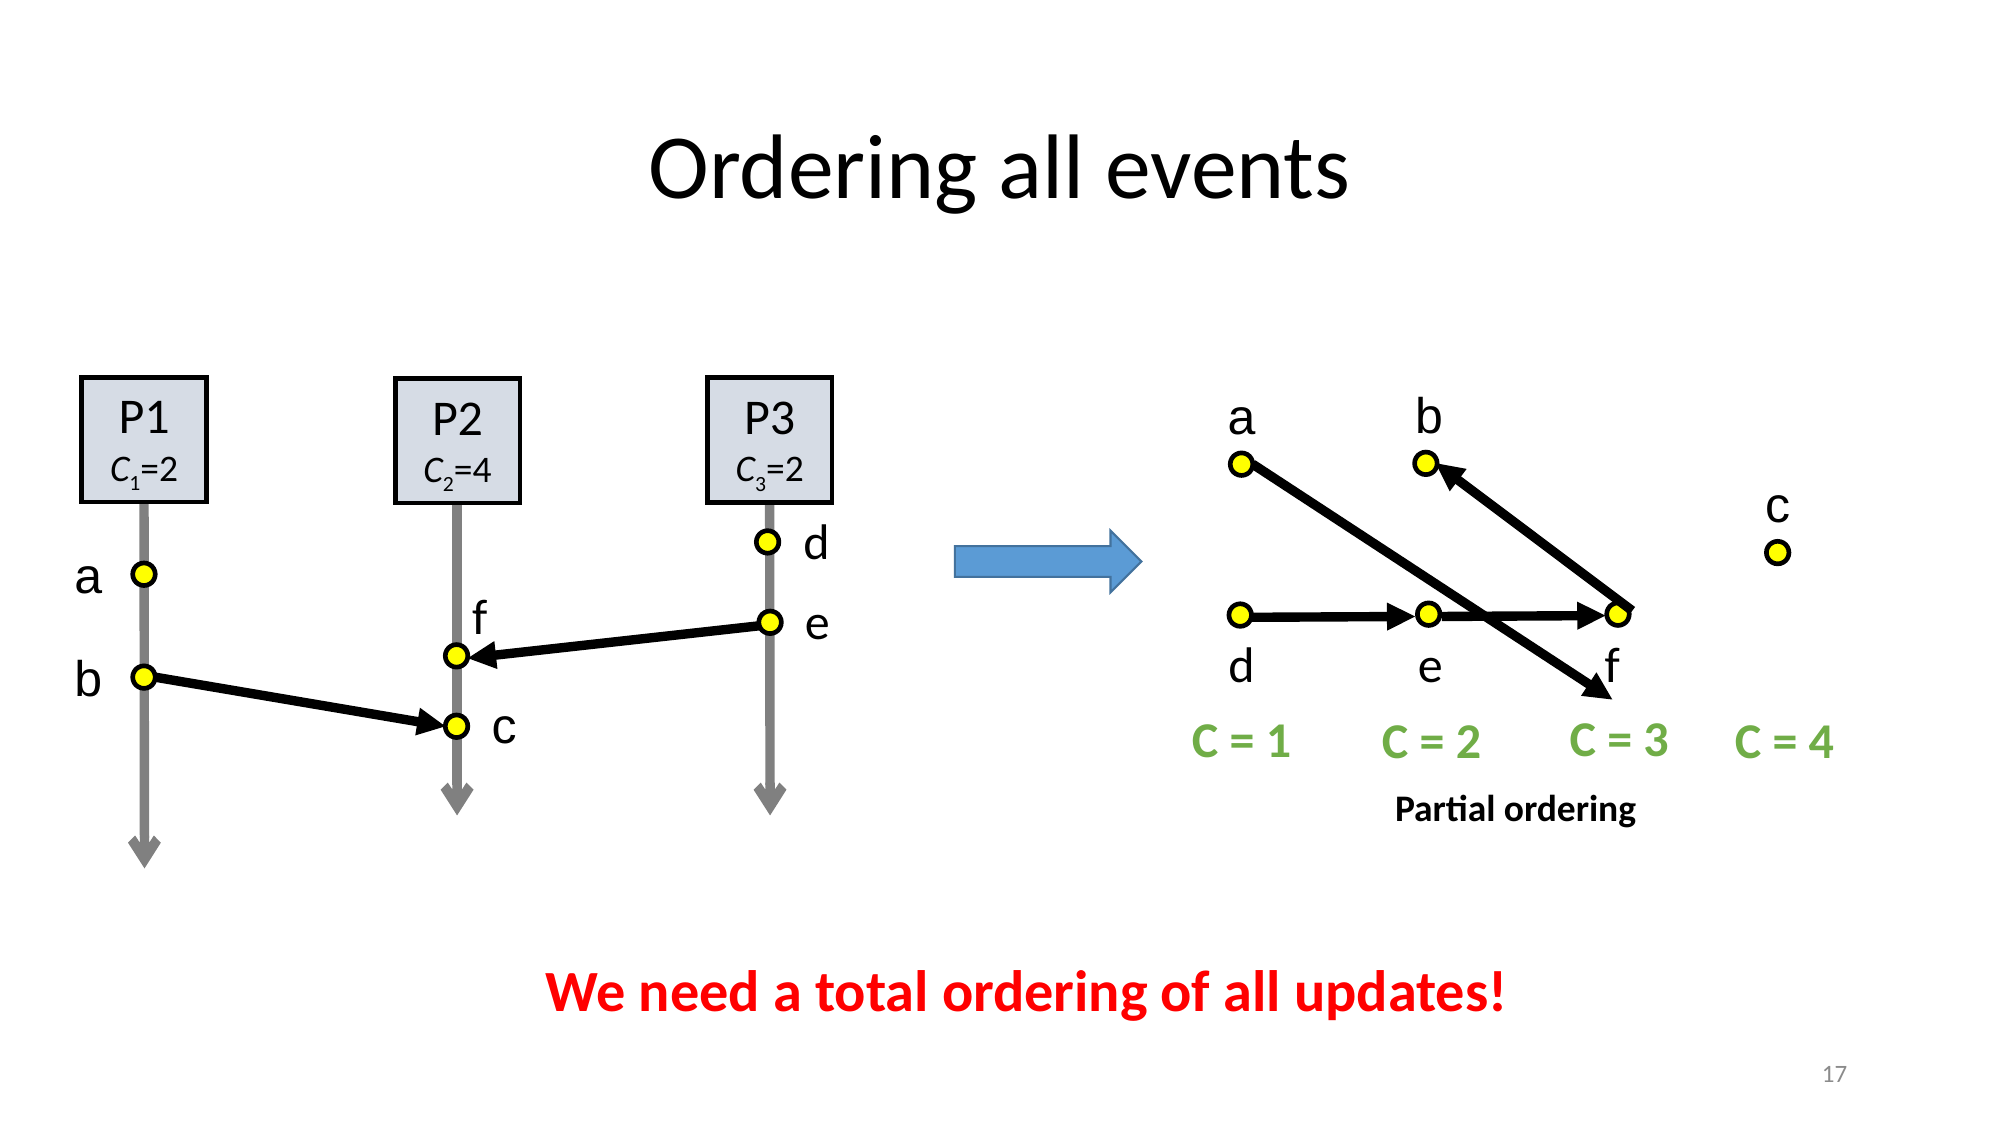

# Ordering all events
b
P1
C1=2
a
P3
C3=2
P2
C2=4

c
d

a

f
e

e
f
d
b

c
C = 3
C = 1
C = 4
C = 2

Partial ordering
We need a total ordering of all updates!
17